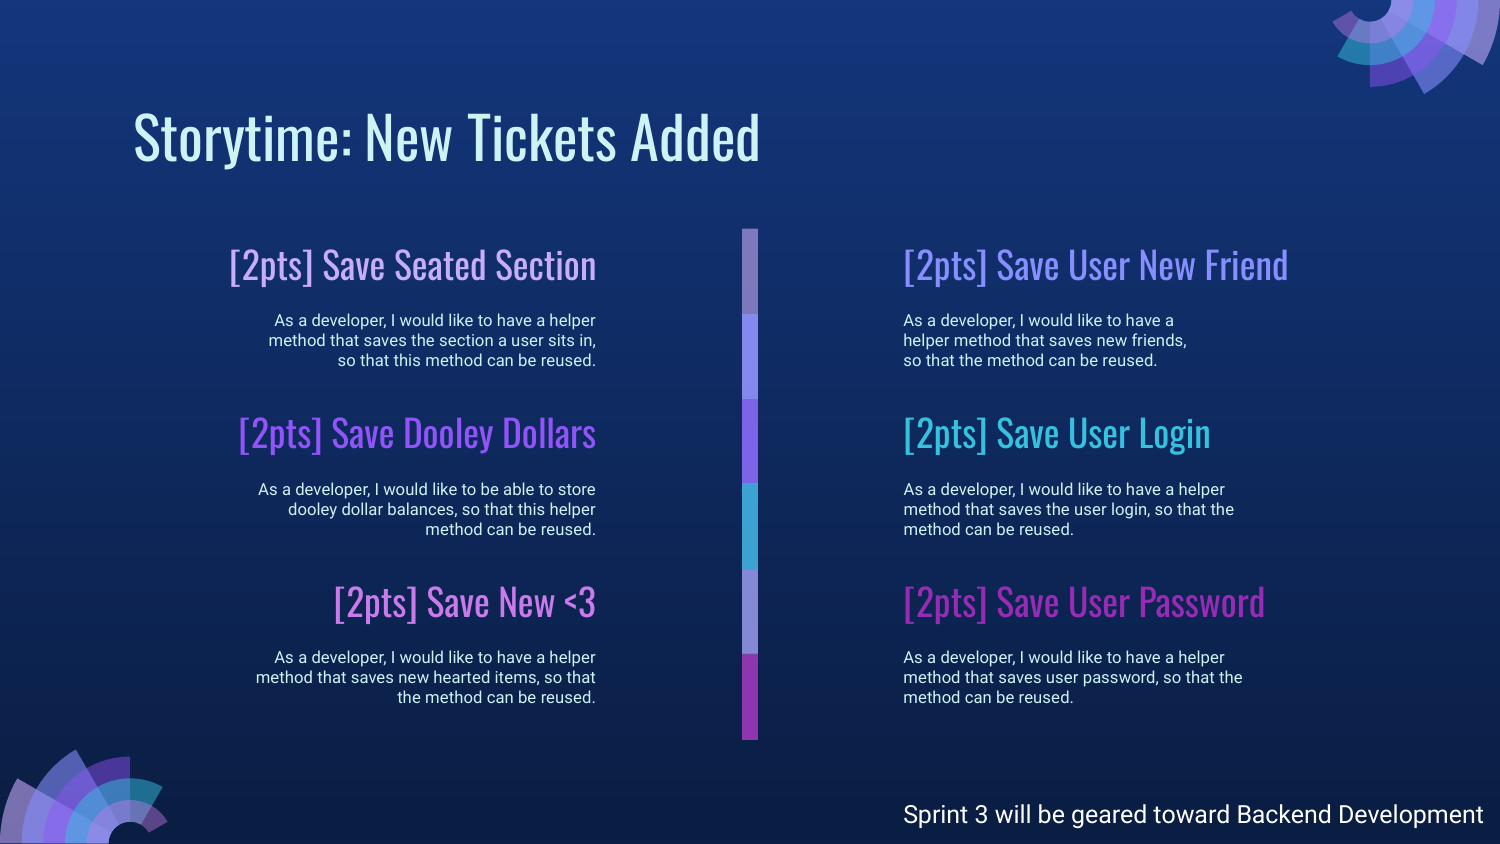

# Storytime: New Tickets Added
[2pts] Save Seated Section
[2pts] Save User New Friend
As a developer, I would like to have a helper method that saves the section a user sits in, so that this method can be reused.
As a developer, I would like to have a helper method that saves new friends, so that the method can be reused.
[2pts] Save Dooley Dollars
[2pts] Save User Login
As a developer, I would like to be able to store dooley dollar balances, so that this helper method can be reused.
As a developer, I would like to have a helper method that saves the user login, so that the method can be reused.
[2pts] Save User Password
[2pts] Save New <3
As a developer, I would like to have a helper method that saves new hearted items, so that the method can be reused.
As a developer, I would like to have a helper method that saves user password, so that the method can be reused.
Sprint 3 will be geared toward Backend Development